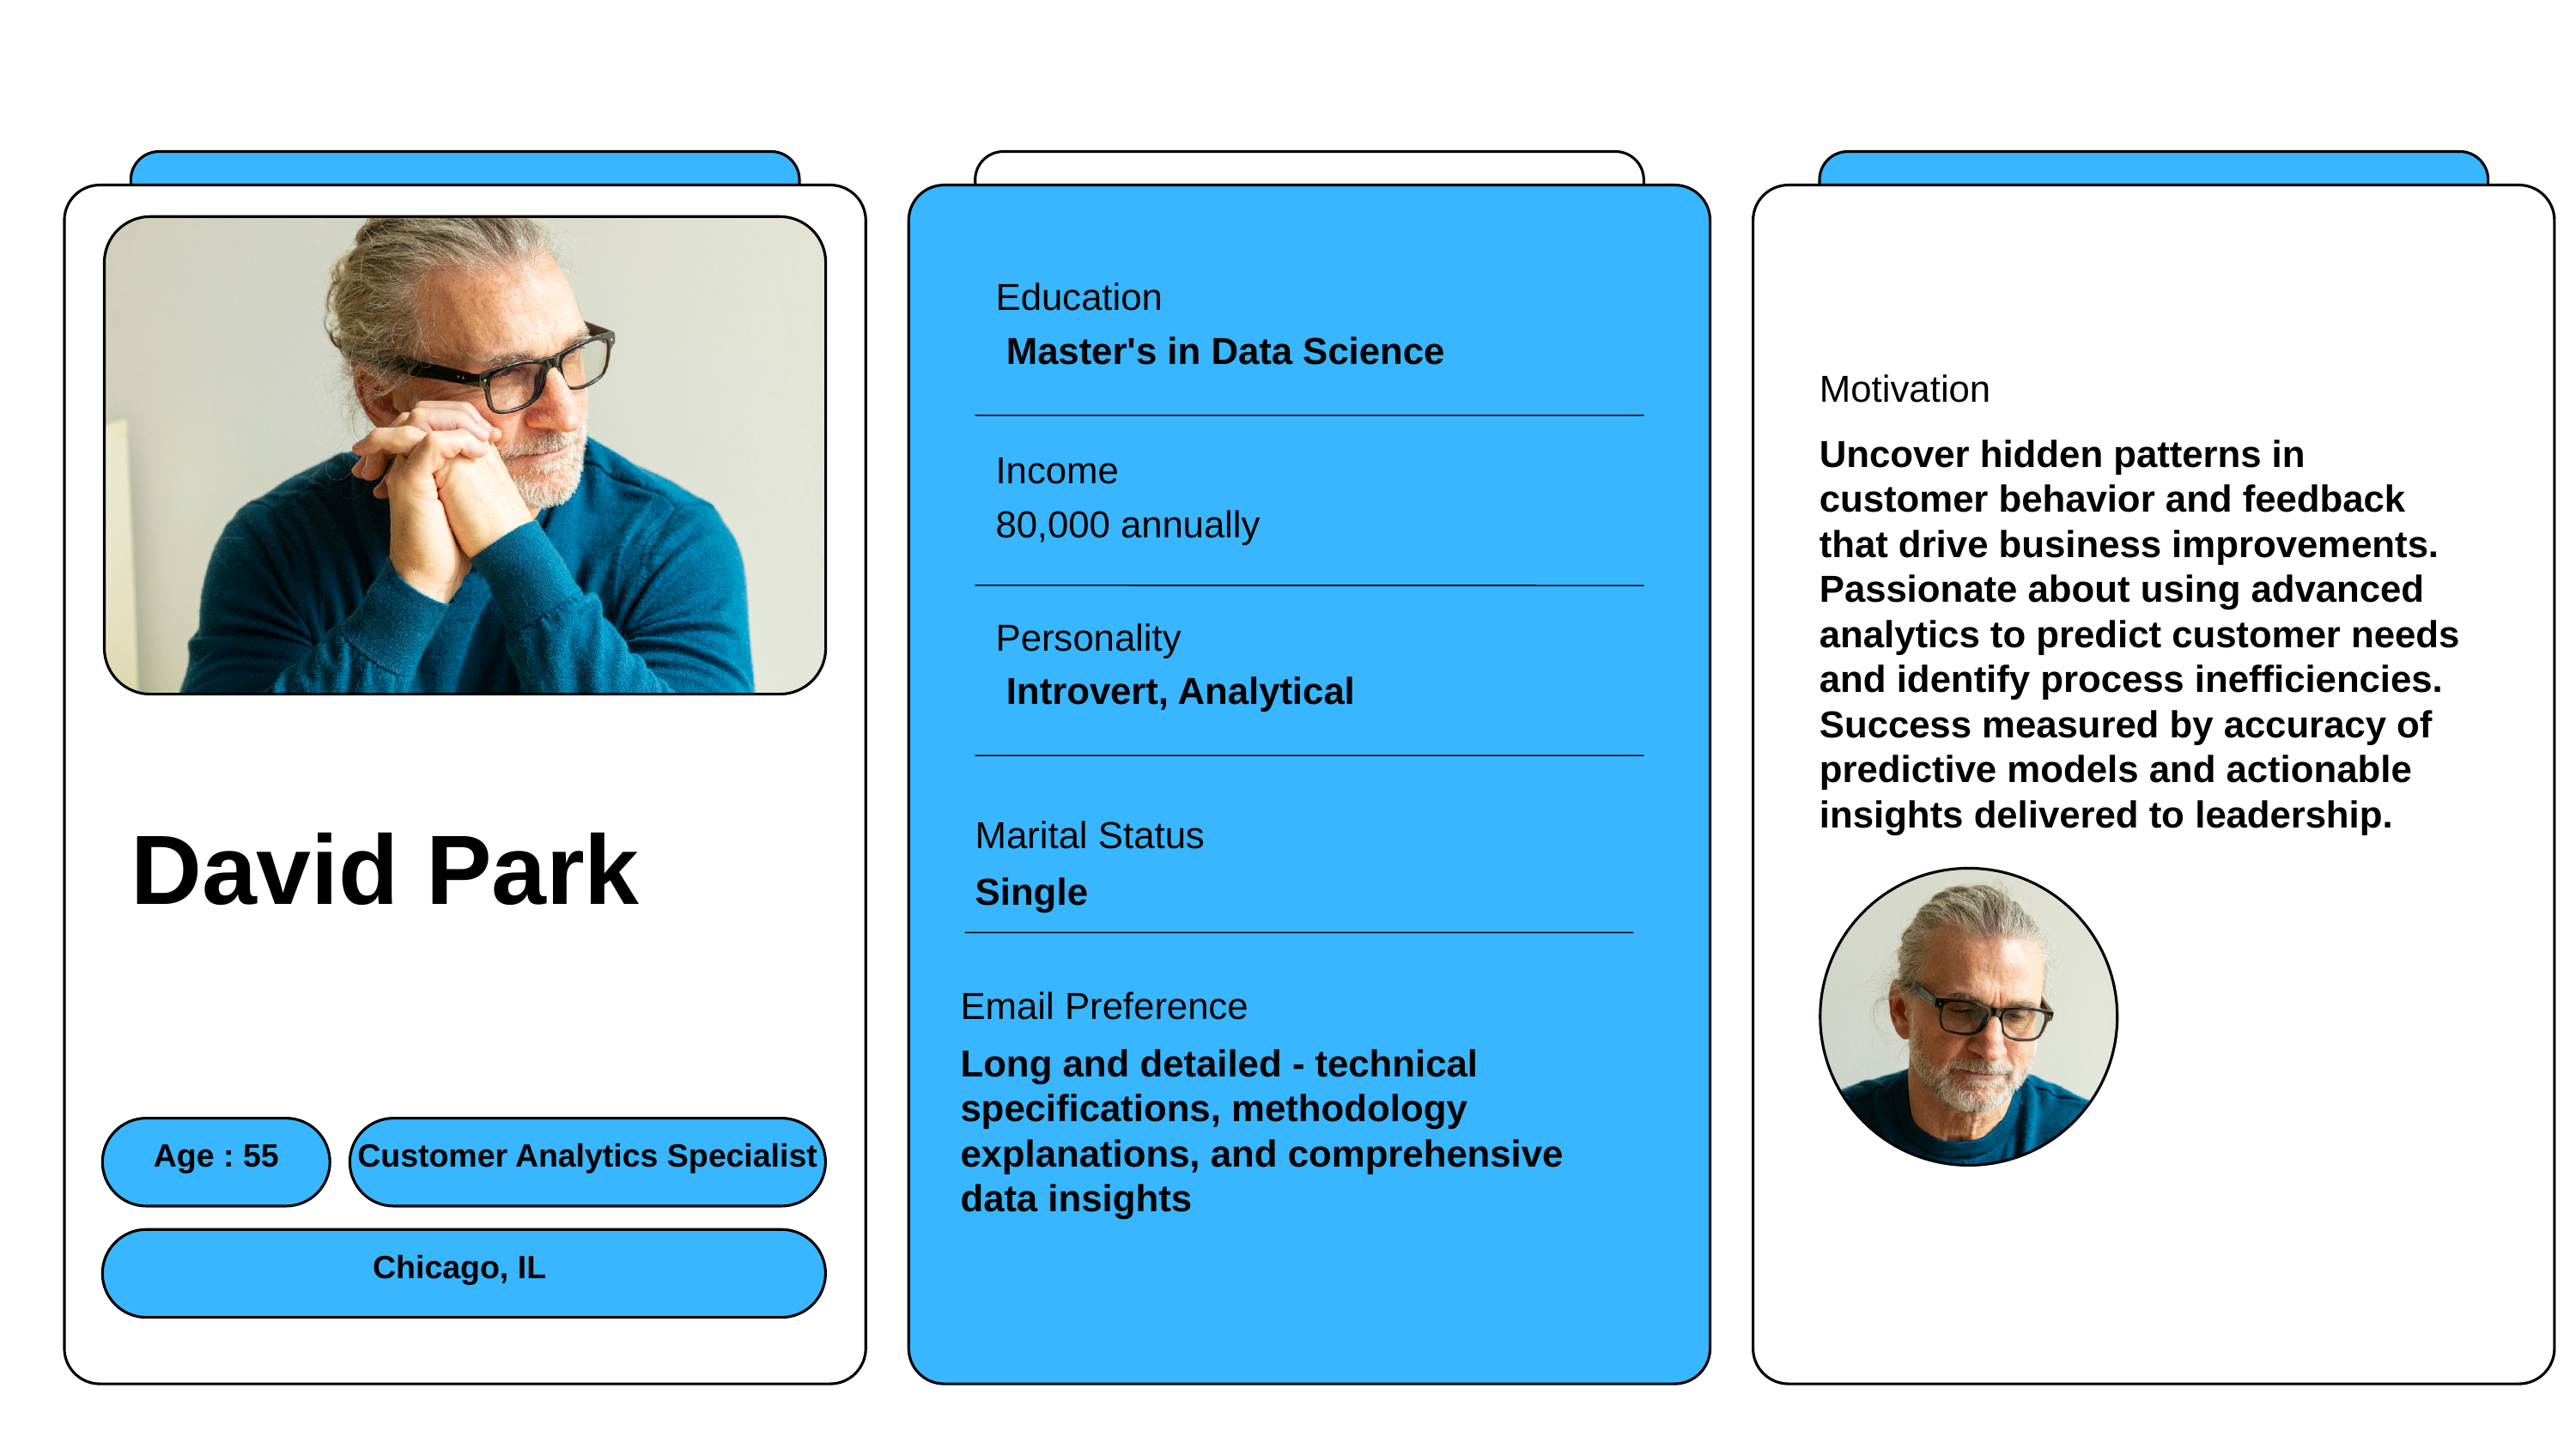

Education
 Master's in Data Science
Motivation

Uncover hidden patterns in customer behavior and feedback that drive business improvements. Passionate about using advanced analytics to predict customer needs and identify process inefficiencies. Success measured by accuracy of predictive models and actionable insights delivered to leadership.
Income
80,000 annually

Personality
 Introvert, Analytical

David Park
Marital Status
Single

Email Preference
Long and detailed - technical specifications, methodology explanations, and comprehensive data insights

Age : 55

Customer Analytics Specialist

Chicago, IL